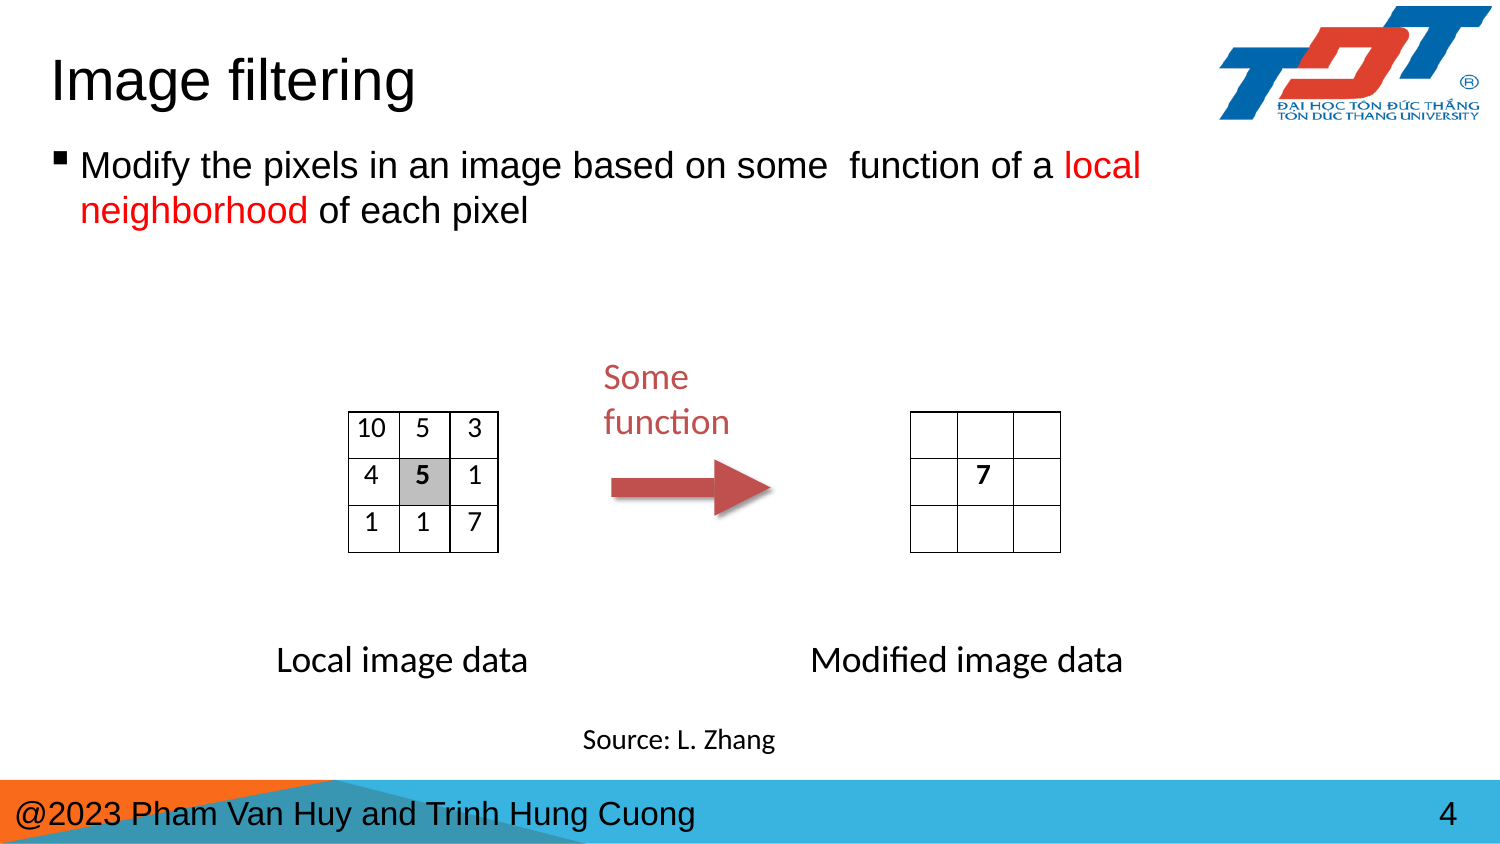

# Image filtering
Modify the pixels in an image based on some  function of a local neighborhood of each pixel

Some function
| 10 | 5 | 3 |
| --- | --- | --- |
| 4 | 5 | 1 |
| 1 | 1 | 7 |
|  |  |  |
| --- | --- | --- |
|  | 7 |  |
|  |  |  |

Local image data
Modified image data
Source: L. Zhang